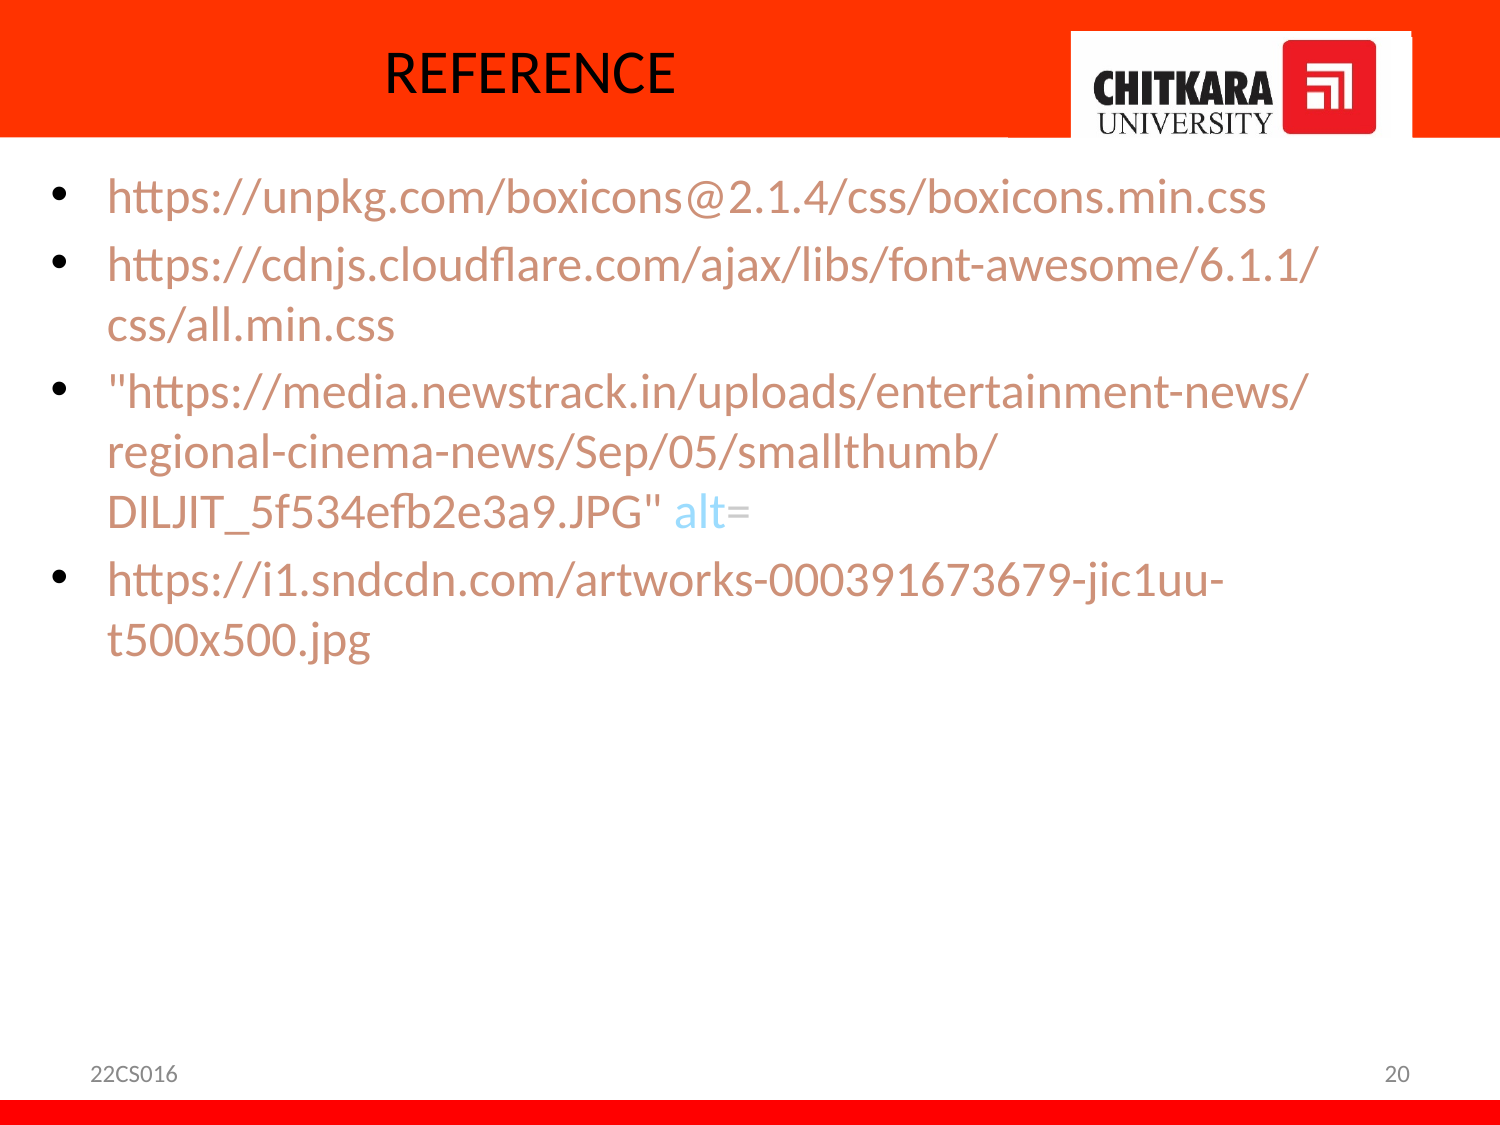

# REFERENCE
https://unpkg.com/boxicons@2.1.4/css/boxicons.min.css
https://cdnjs.cloudflare.com/ajax/libs/font-awesome/6.1.1/css/all.min.css
"https://media.newstrack.in/uploads/entertainment-news/regional-cinema-news/Sep/05/smallthumb/DILJIT_5f534efb2e3a9.JPG" alt=
https://i1.sndcdn.com/artworks-000391673679-jic1uu-t500x500.jpg

22CS016
20